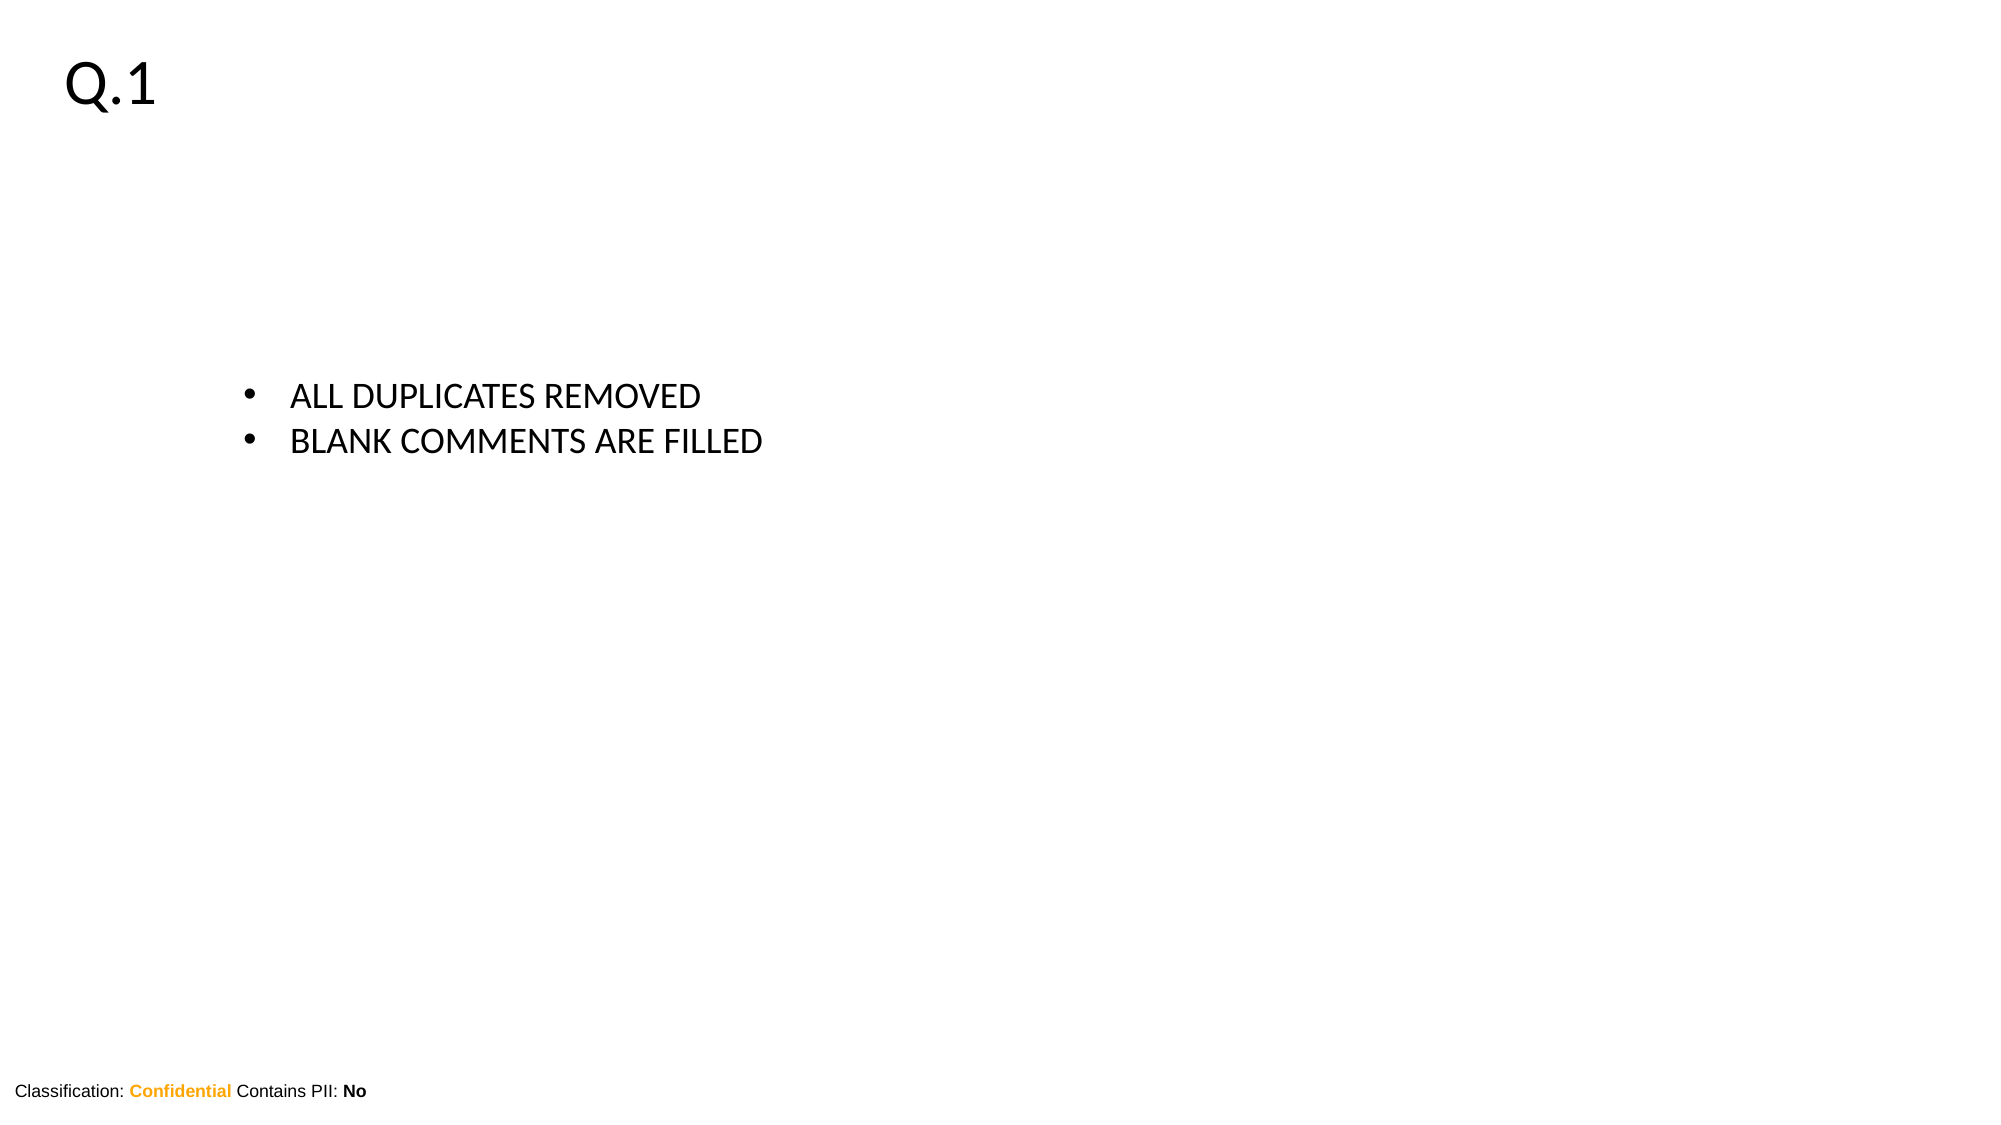

# Q.1
ALL DUPLICATES REMOVED
BLANK COMMENTS ARE FILLED